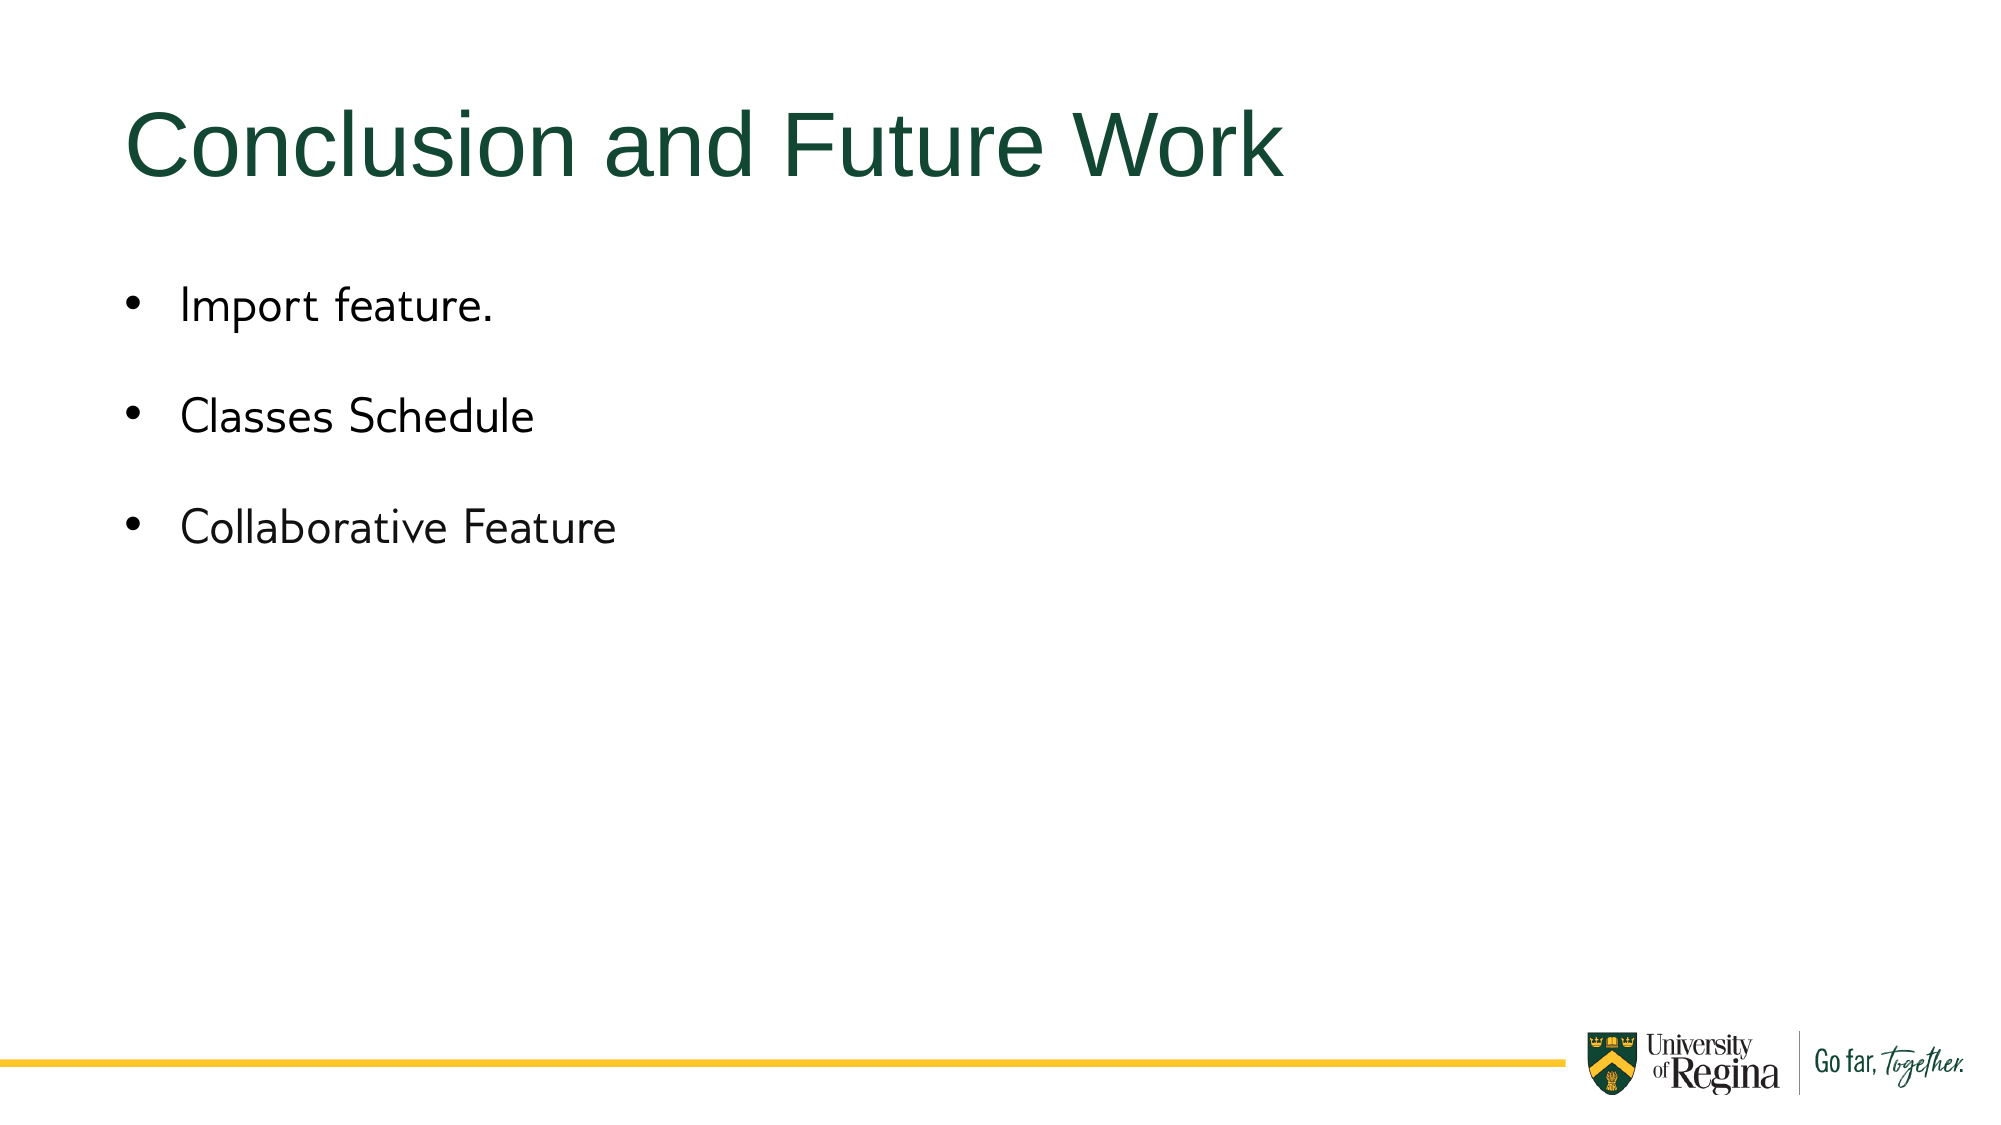

Conclusion and Future Work
Import feature.
Classes Schedule
Collaborative Feature